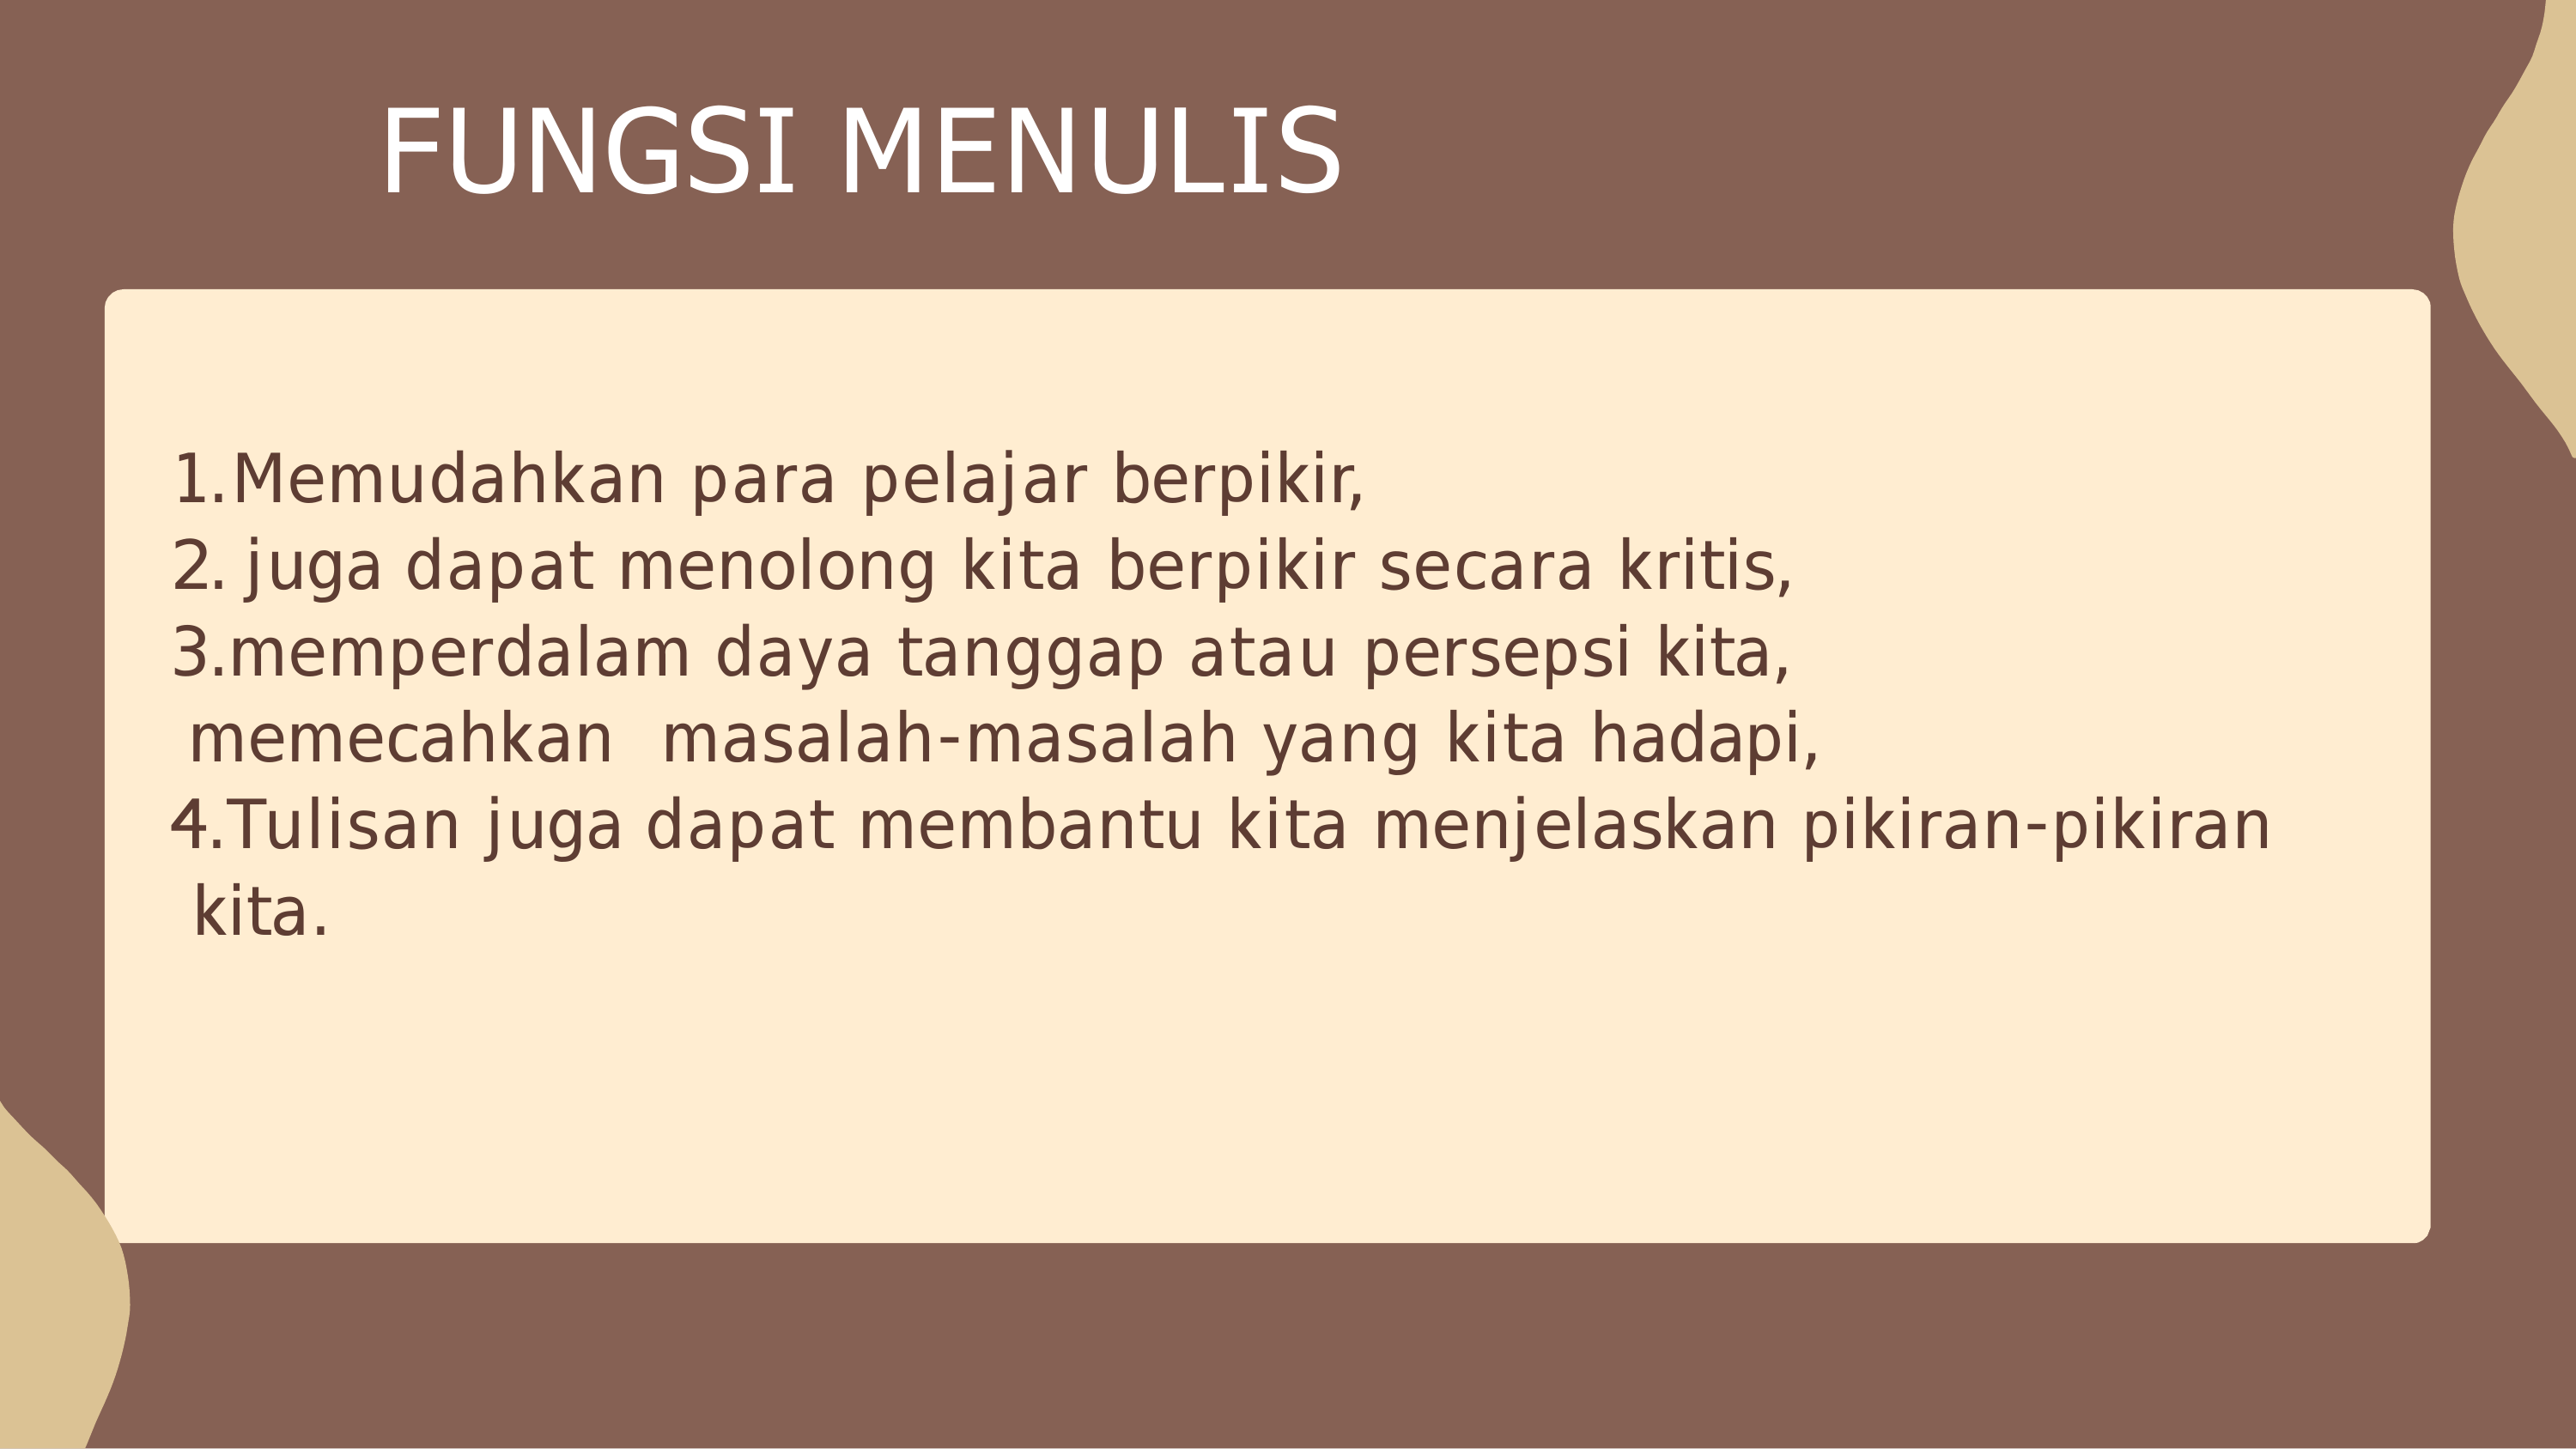

# FUNGSI MENULIS

Memudahkan para pelajar berpikir,
juga dapat menolong kita berpikir secara kritis,
memperdalam daya tanggap atau persepsi kita, memecahkan  masalah-masalah yang kita hadapi,
Tulisan juga dapat membantu kita menjelaskan pikiran-pikiran  kita.